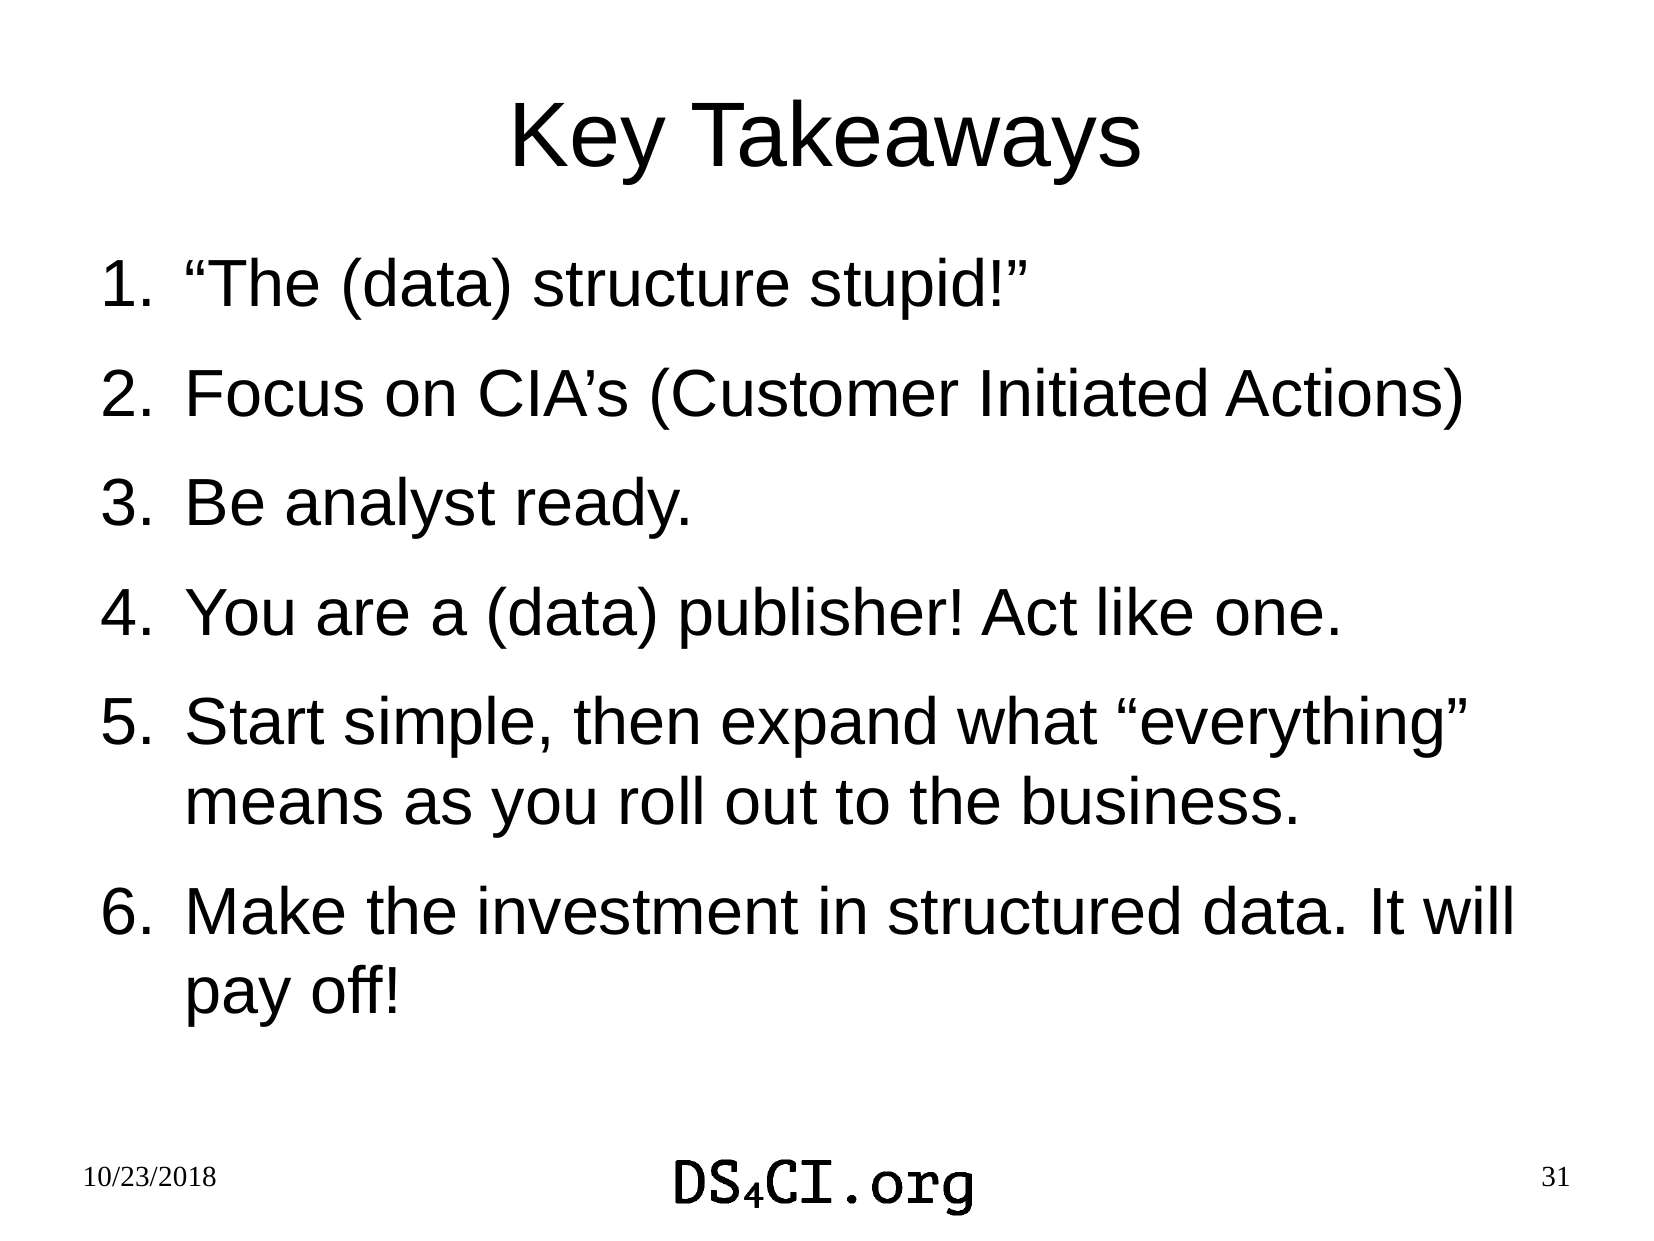

# Key Takeaways
“The (data) structure stupid!”
Focus on CIA’s (Customer Initiated Actions)
Be analyst ready.
You are a (data) publisher! Act like one.
Start simple, then expand what “everything” means as you roll out to the business.
Make the investment in structured data. It will pay off!

10/23/2018
31